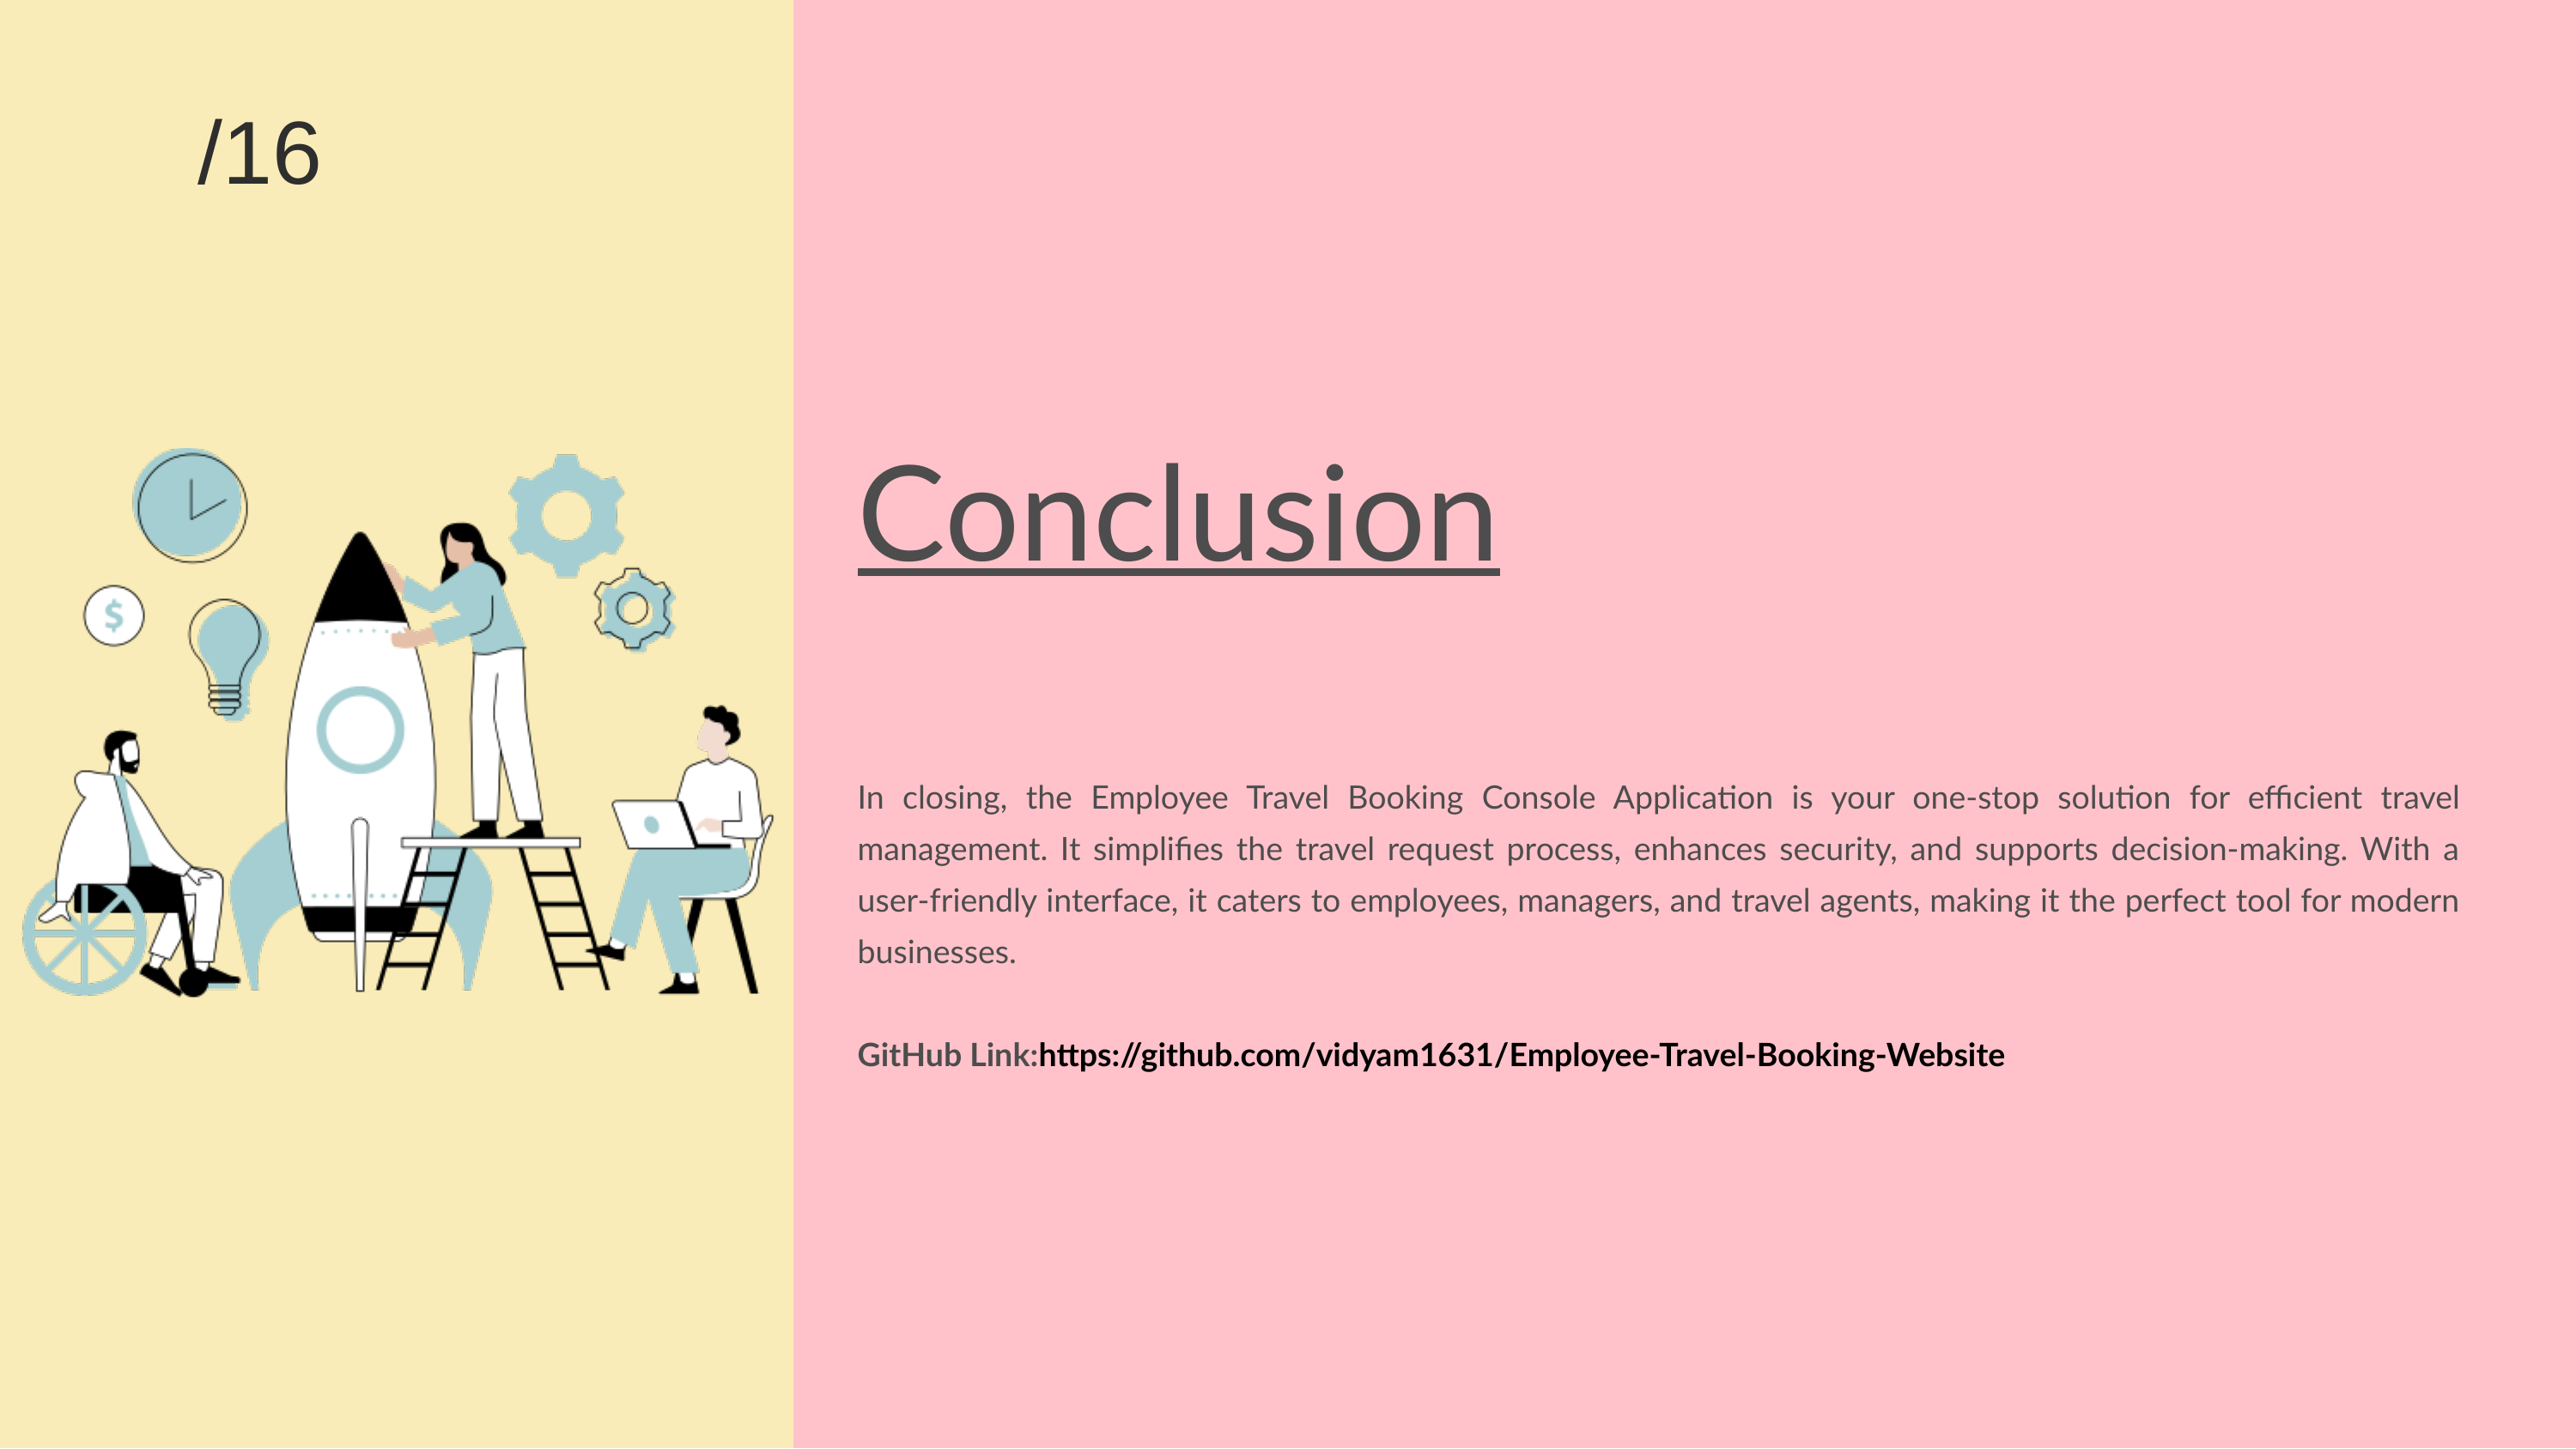

/16
Conclusion

In closing, the Employee Travel Booking Console Application is your one-stop solution for efficient travel management. It simplifies the travel request process, enhances security, and supports decision-making. With a user-friendly interface, it caters to employees, managers, and travel agents, making it the perfect tool for modern businesses.

GitHub Link:https://github.com/vidyam1631/Employee-Travel-Booking-Website